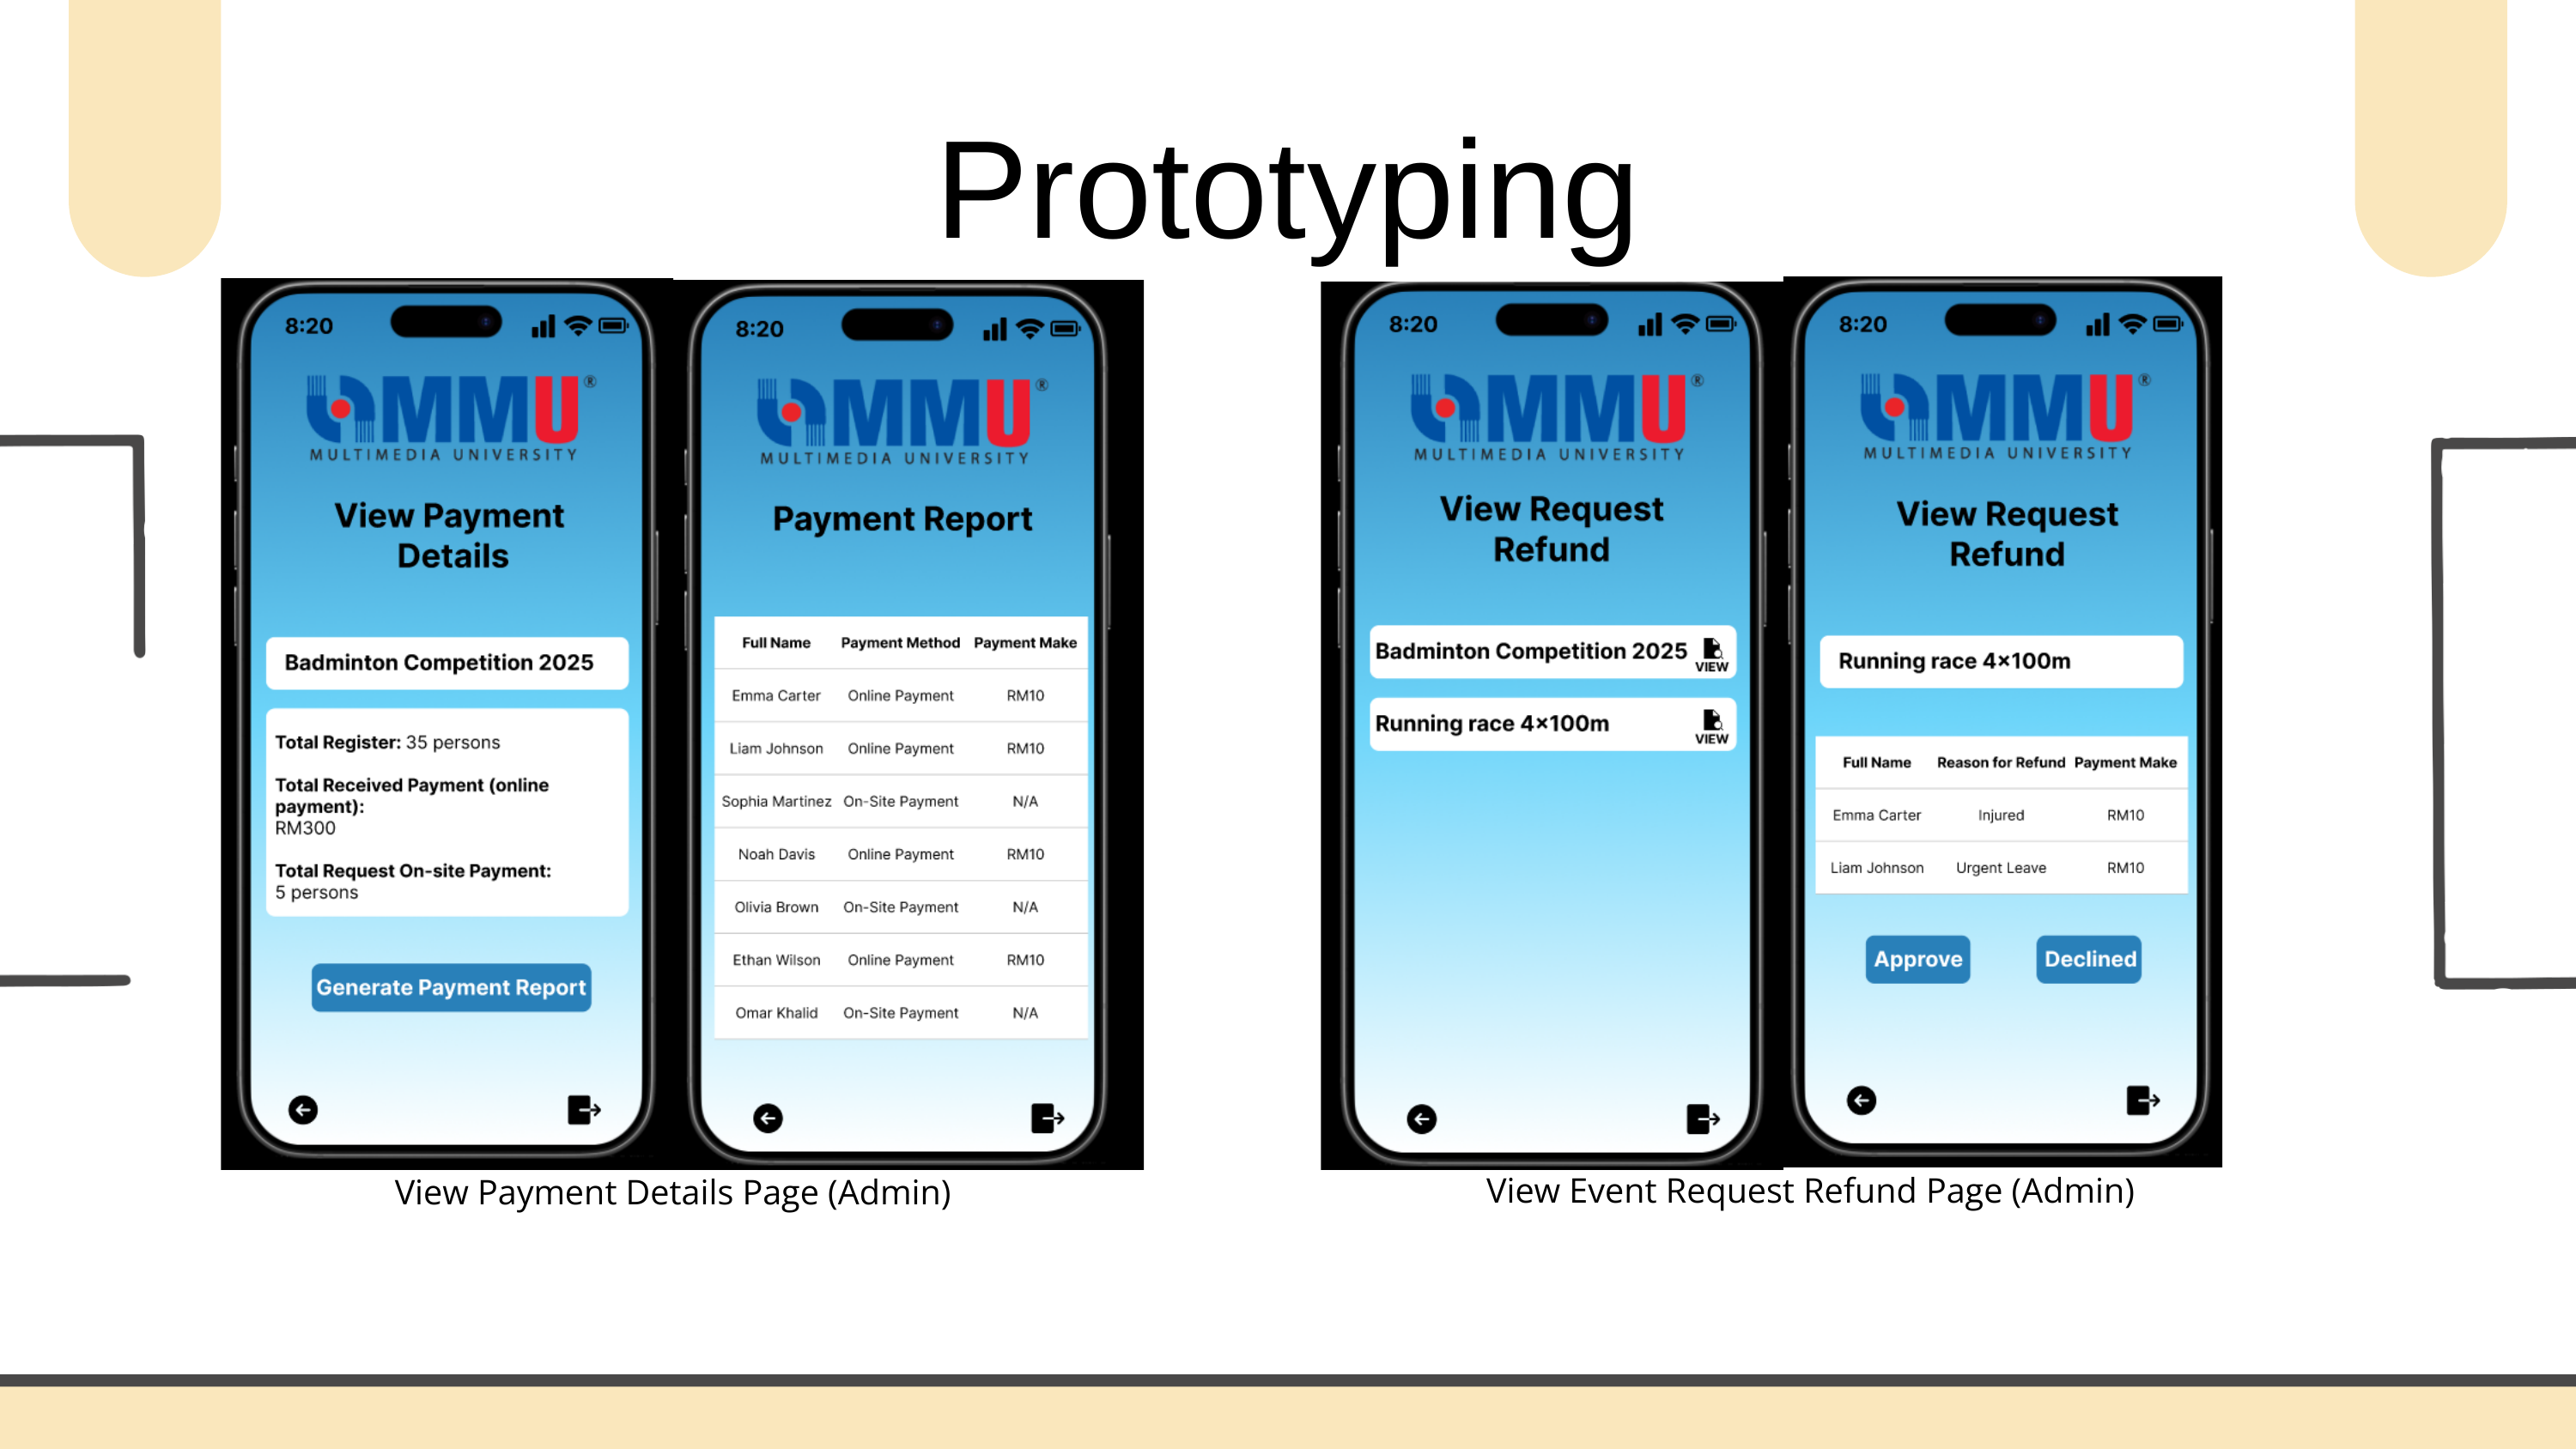

Prototyping

View Event Request Refund Page (Admin)
View Payment Details Page (Admin)